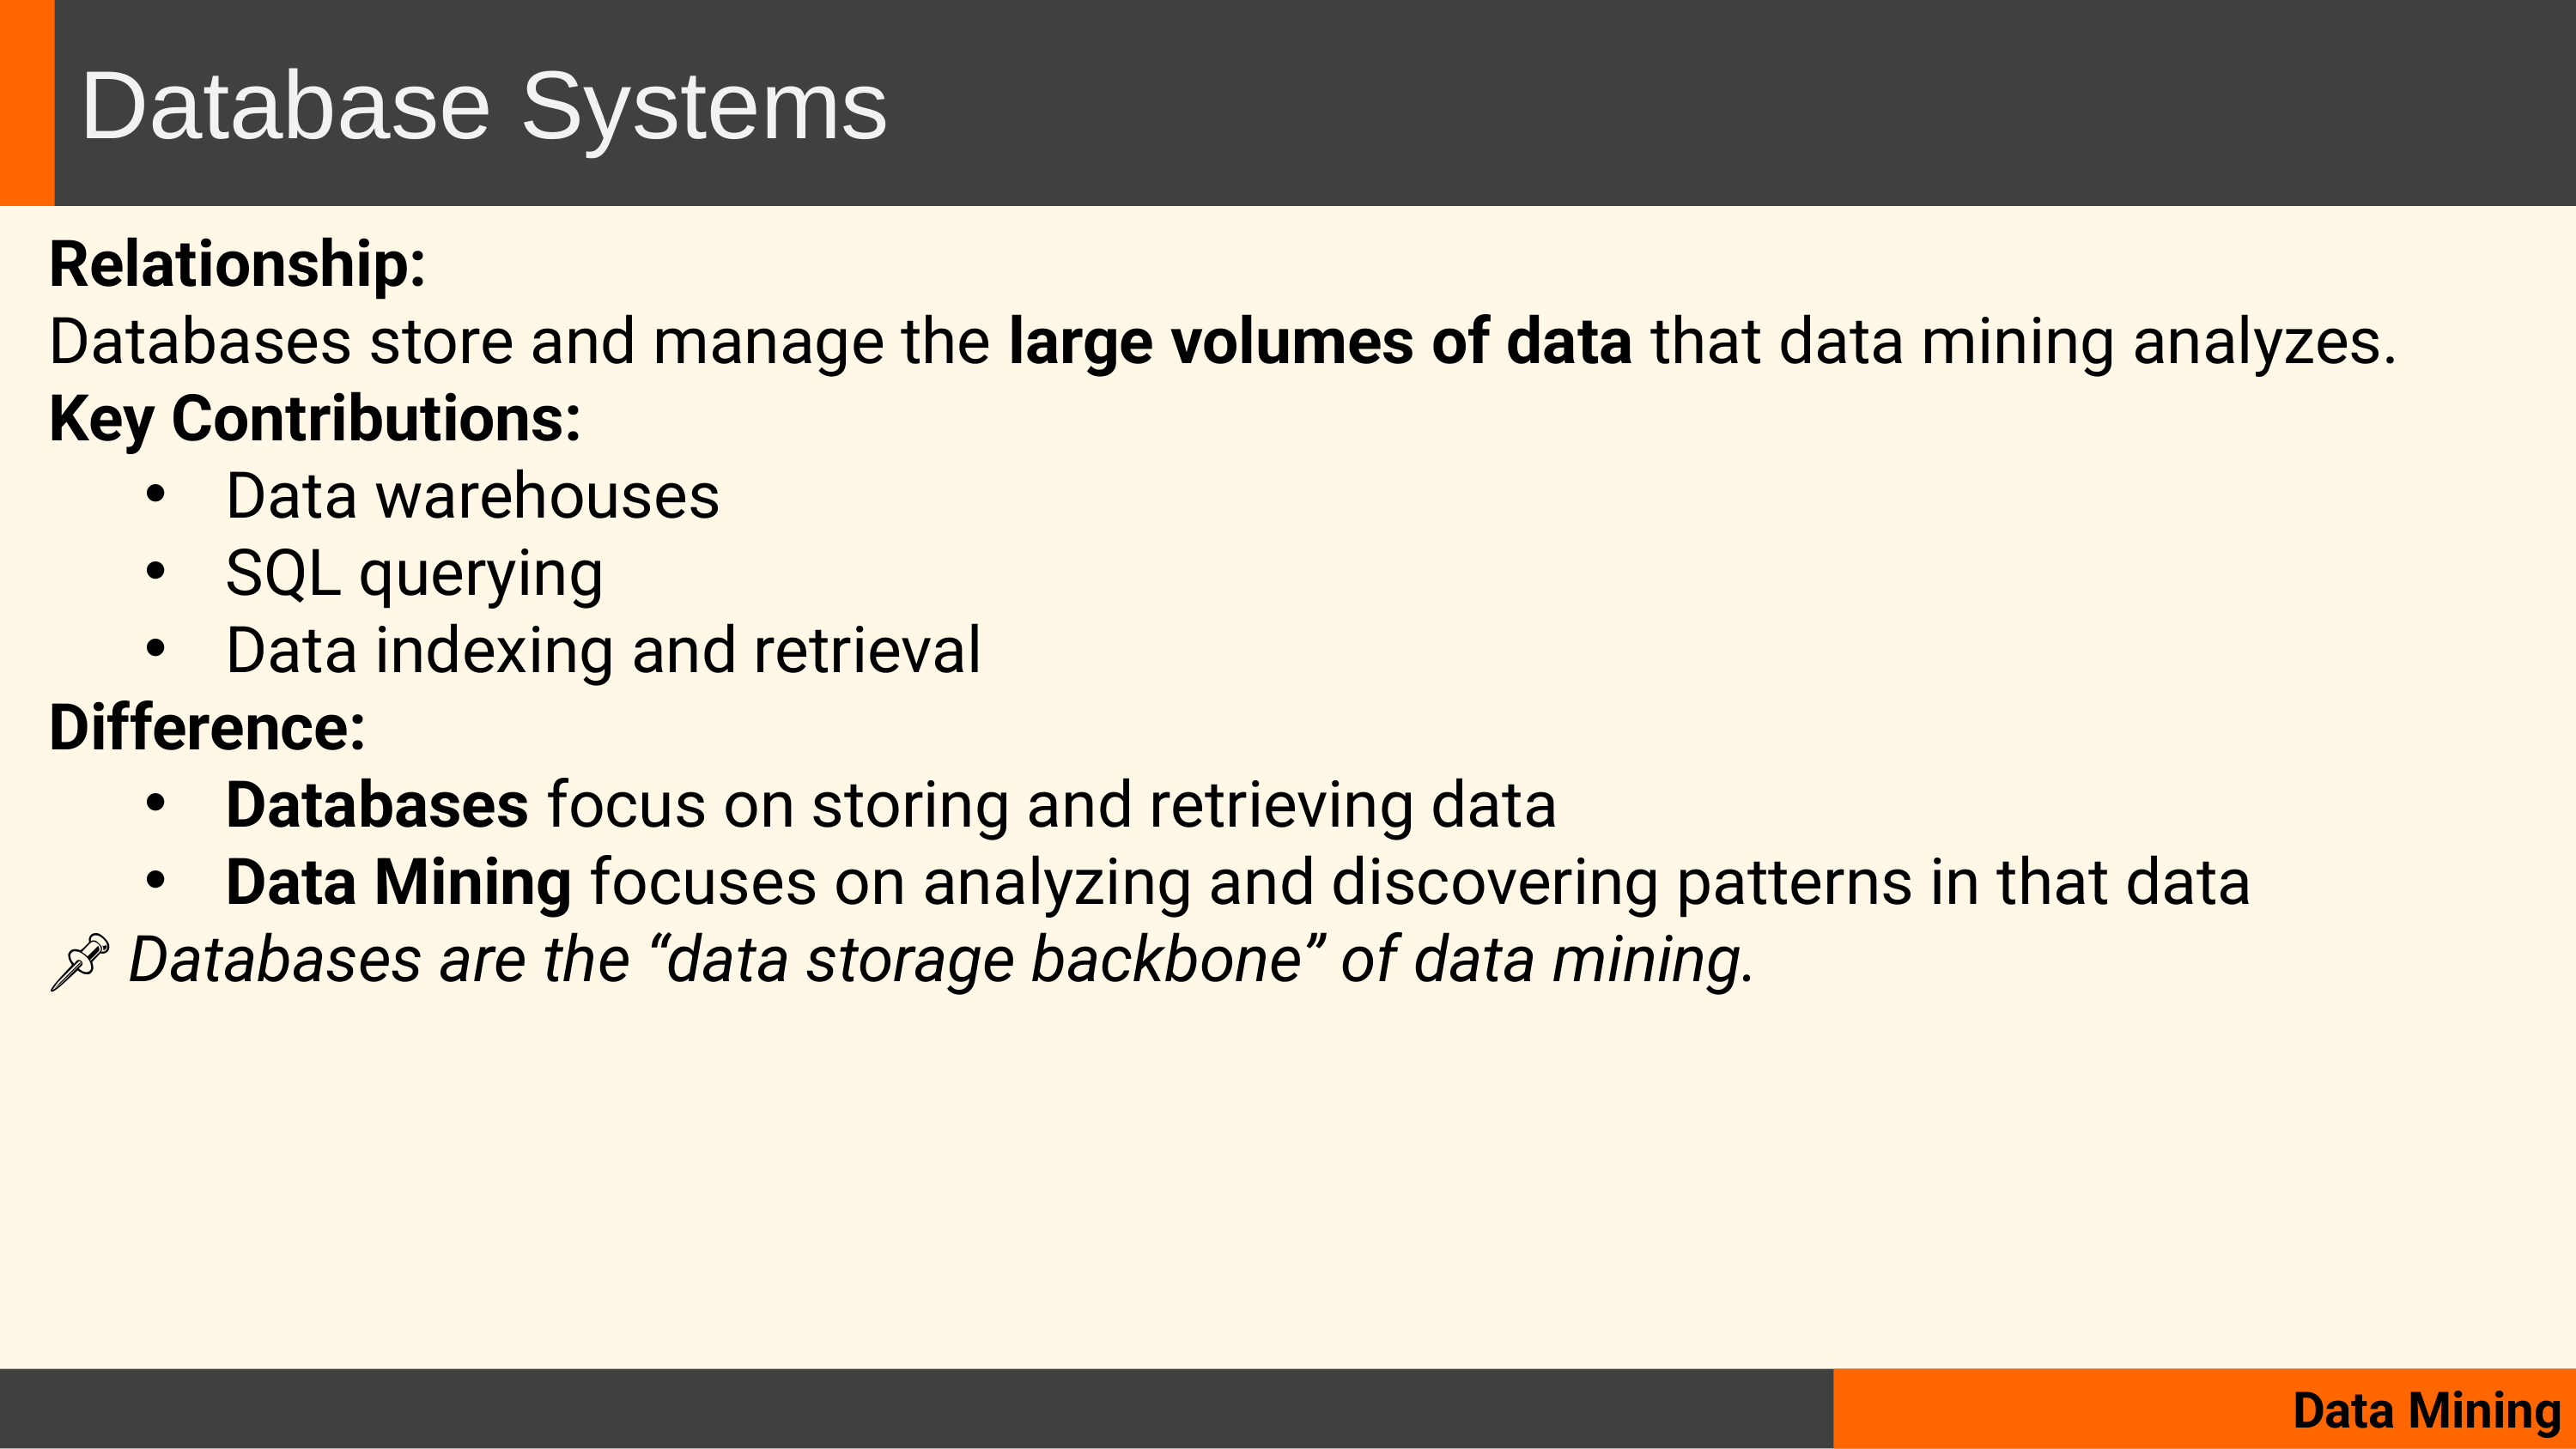

# Database Systems
Relationship:
Databases store and manage the large volumes of data that data mining analyzes.
Key Contributions:
Data warehouses
SQL querying
Data indexing and retrieval
Difference:
Databases focus on storing and retrieving data
Data Mining focuses on analyzing and discovering patterns in that data
📌 Databases are the “data storage backbone” of data mining.
Data Mining